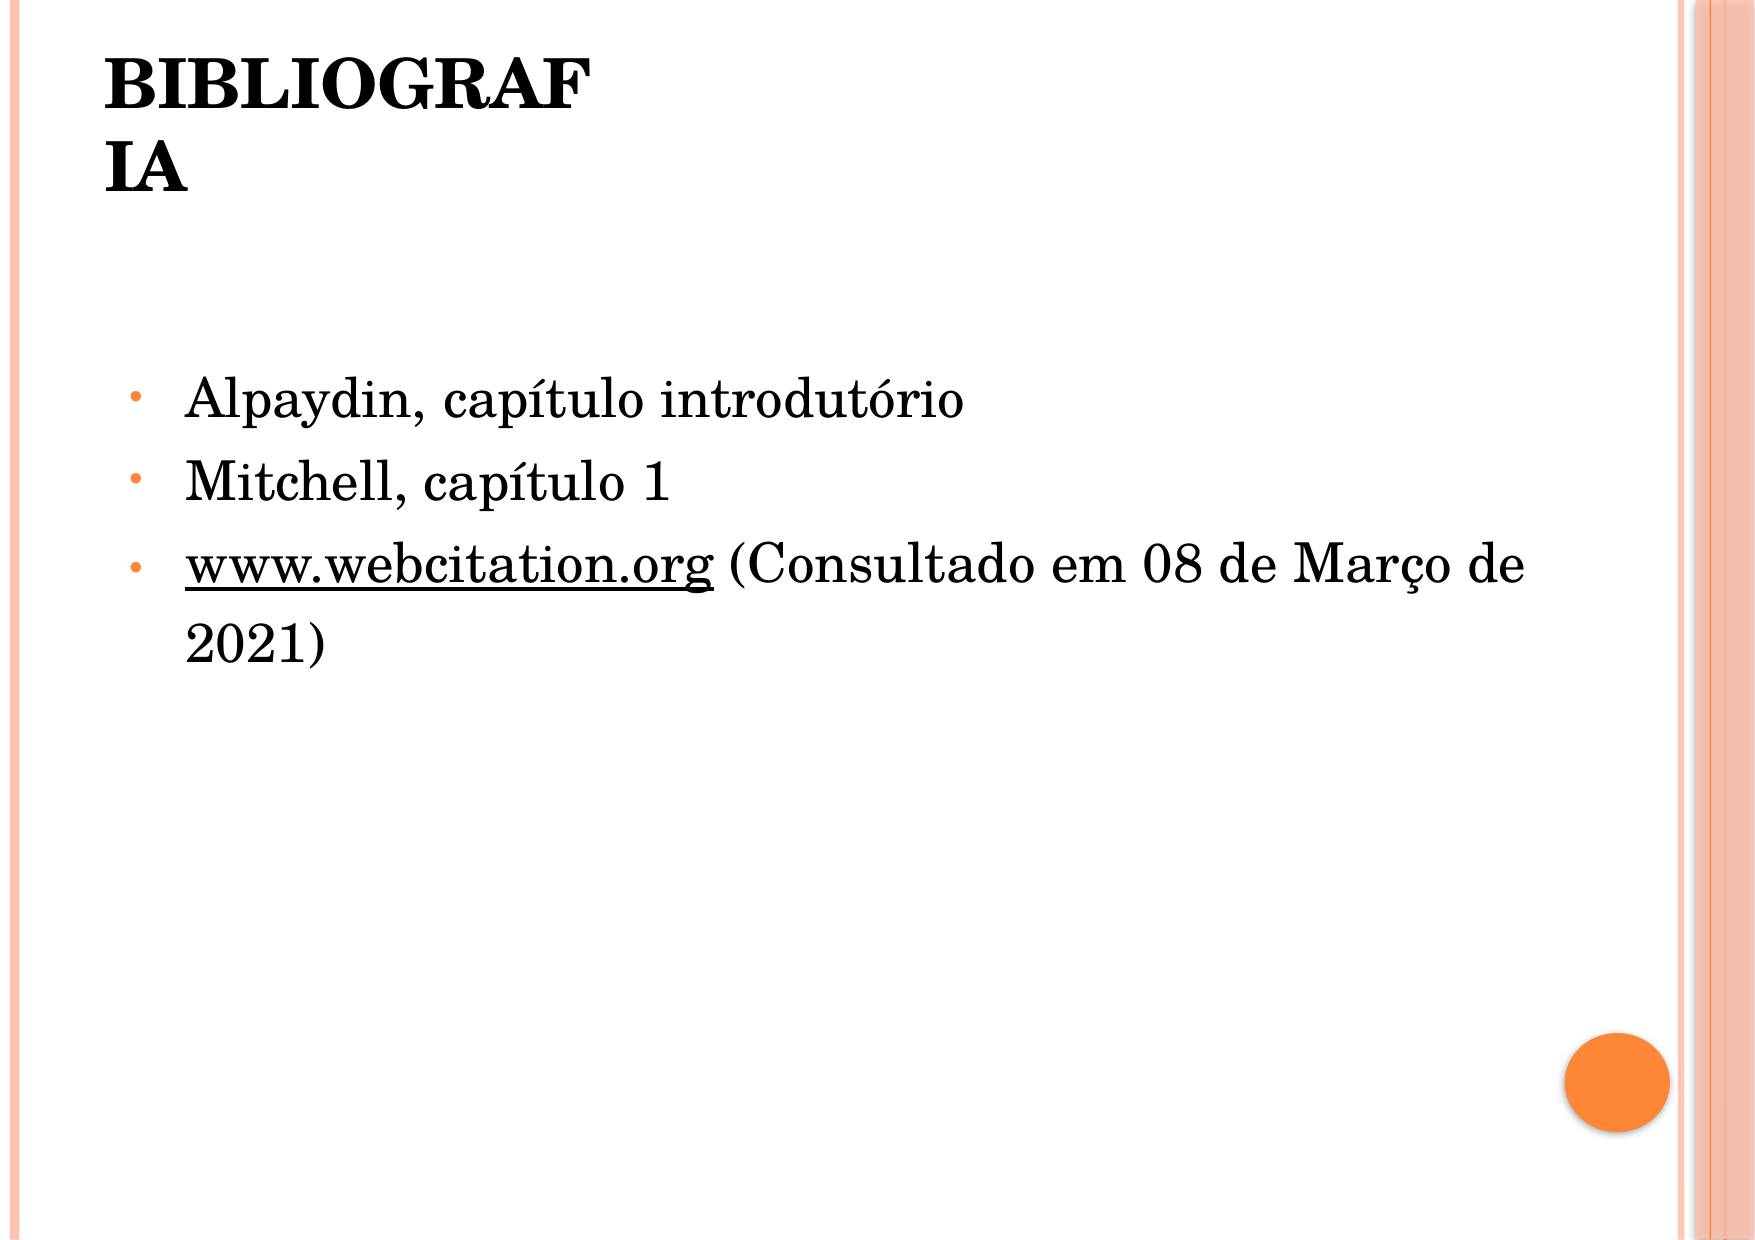

# Bibliografia
Alpaydin, capítulo introdutório
Mitchell, capítulo 1
www.webcitation.org (Consultado em 08 de Março de 2021)